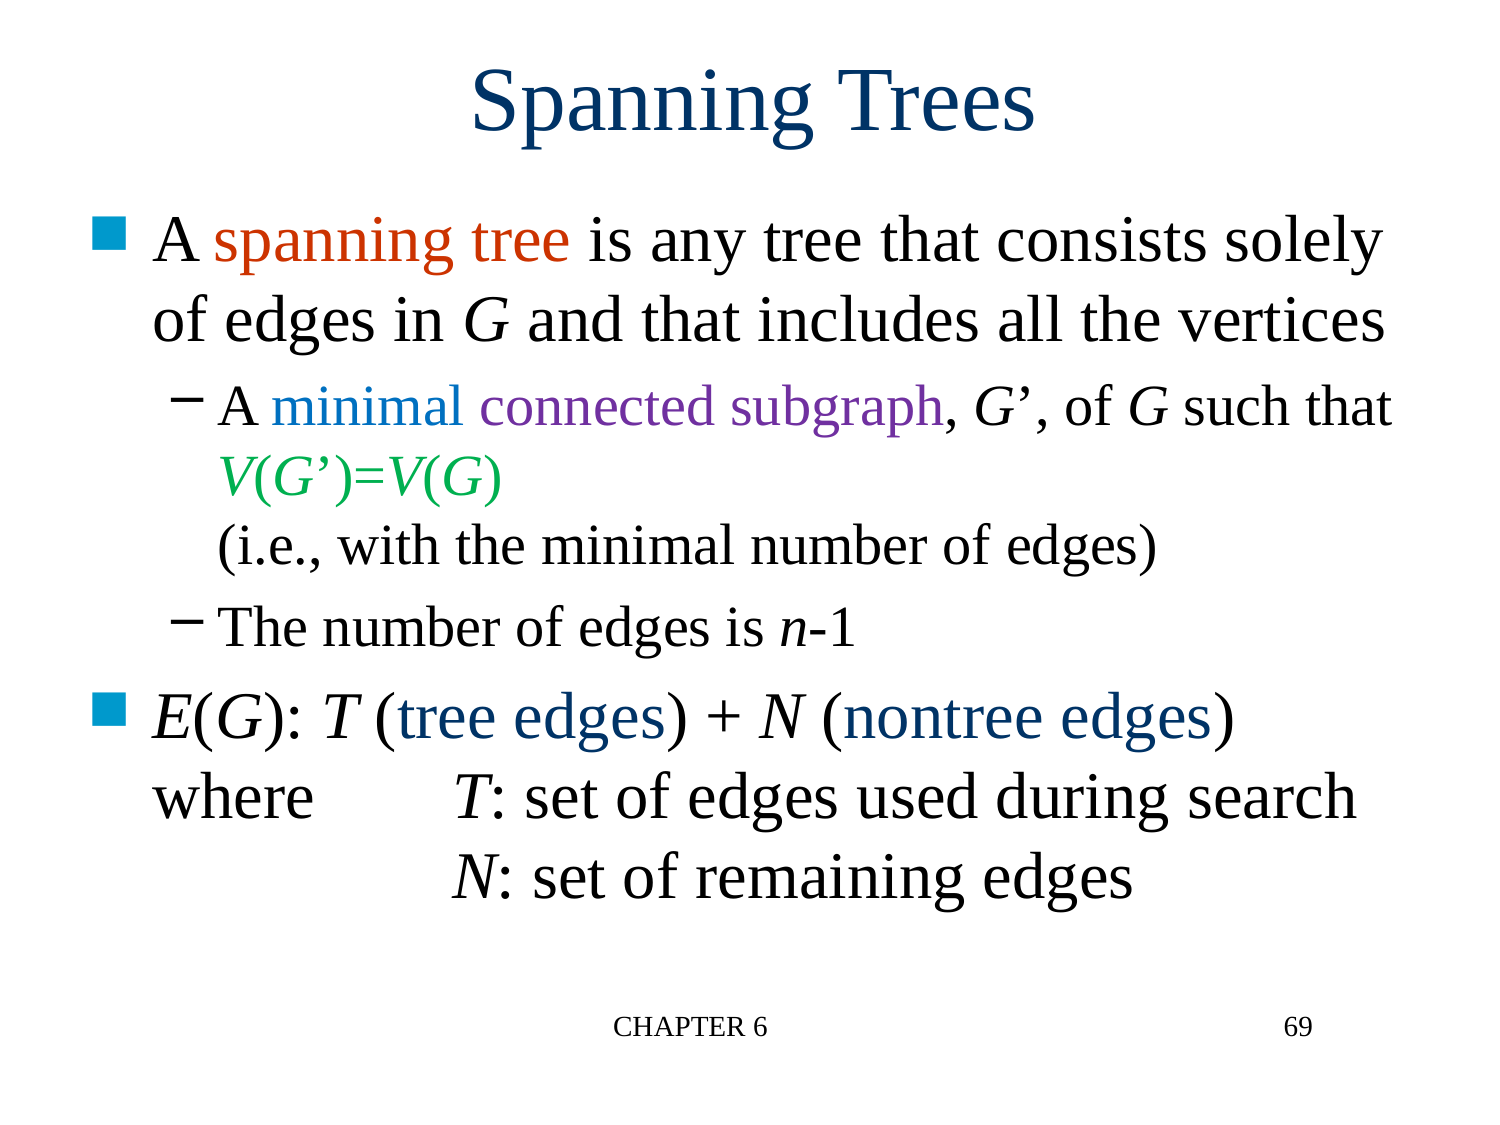

Spanning Trees
A spanning tree is any tree that consists solely
of edges in G and that includes all the vertices
A minimal connected subgraph, G’, of G such that V(G’)=V(G)
(i.e., with the minimal number of edges)
The number of edges is n-1
E(G): T (tree edges) + N (nontree edges)
where 	T: set of edges used during search
		N: set of remaining edges
CHAPTER 6
69